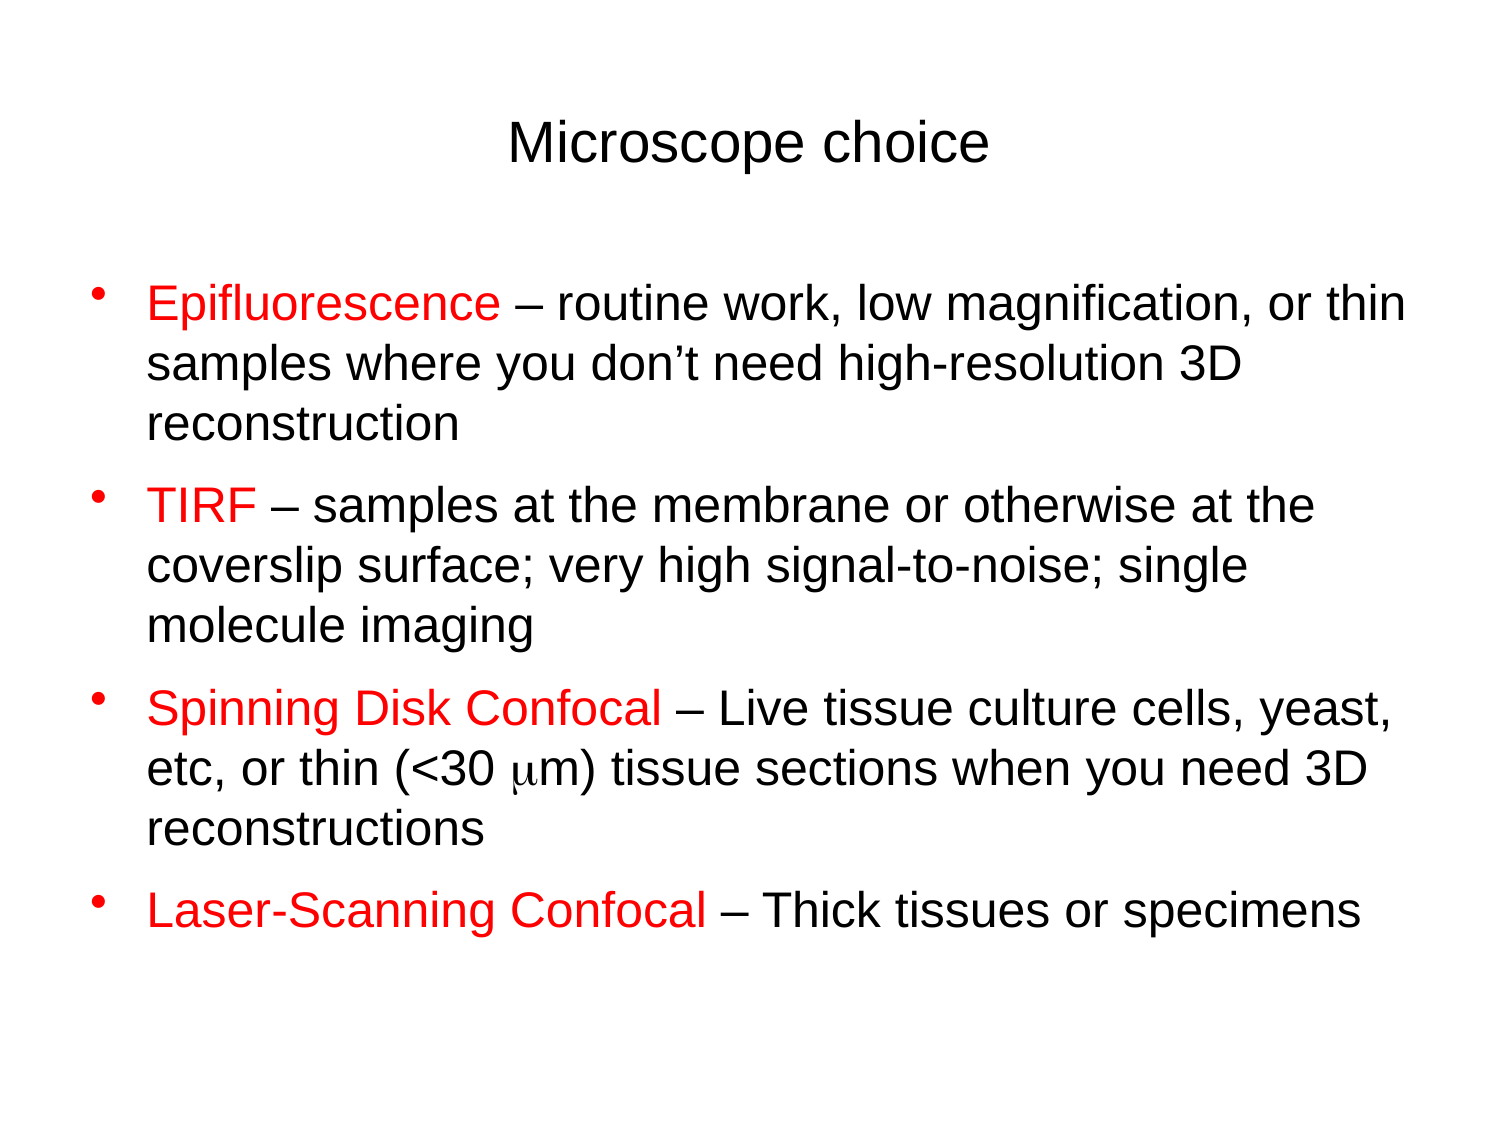

# Microscope choice
Epifluorescence – routine work, low magnification, or thin samples where you don’t need high-resolution 3D reconstruction
TIRF – samples at the membrane or otherwise at the coverslip surface; very high signal-to-noise; single molecule imaging
Spinning Disk Confocal – Live tissue culture cells, yeast, etc, or thin (<30 μm) tissue sections when you need 3D reconstructions
Laser-Scanning Confocal – Thick tissues or specimens